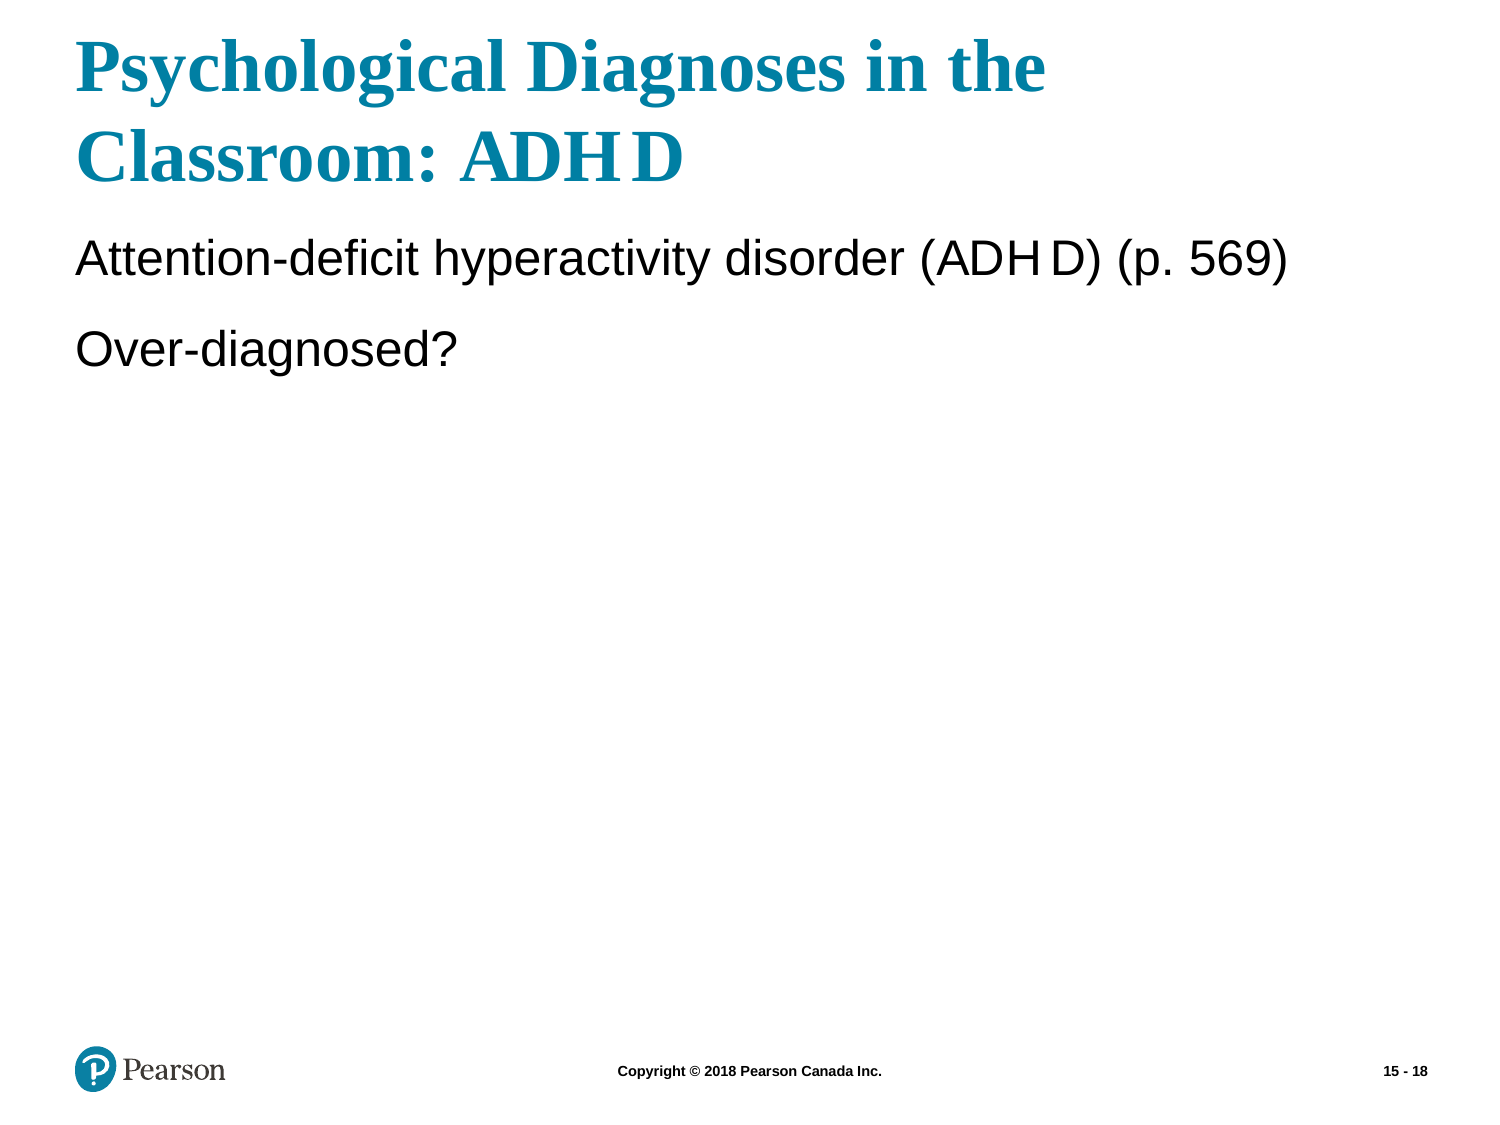

# Psychological Diagnoses in the Classroom: A D H D
Attention-deficit hyperactivity disorder (A D H D) (p. 569)
Over-diagnosed?